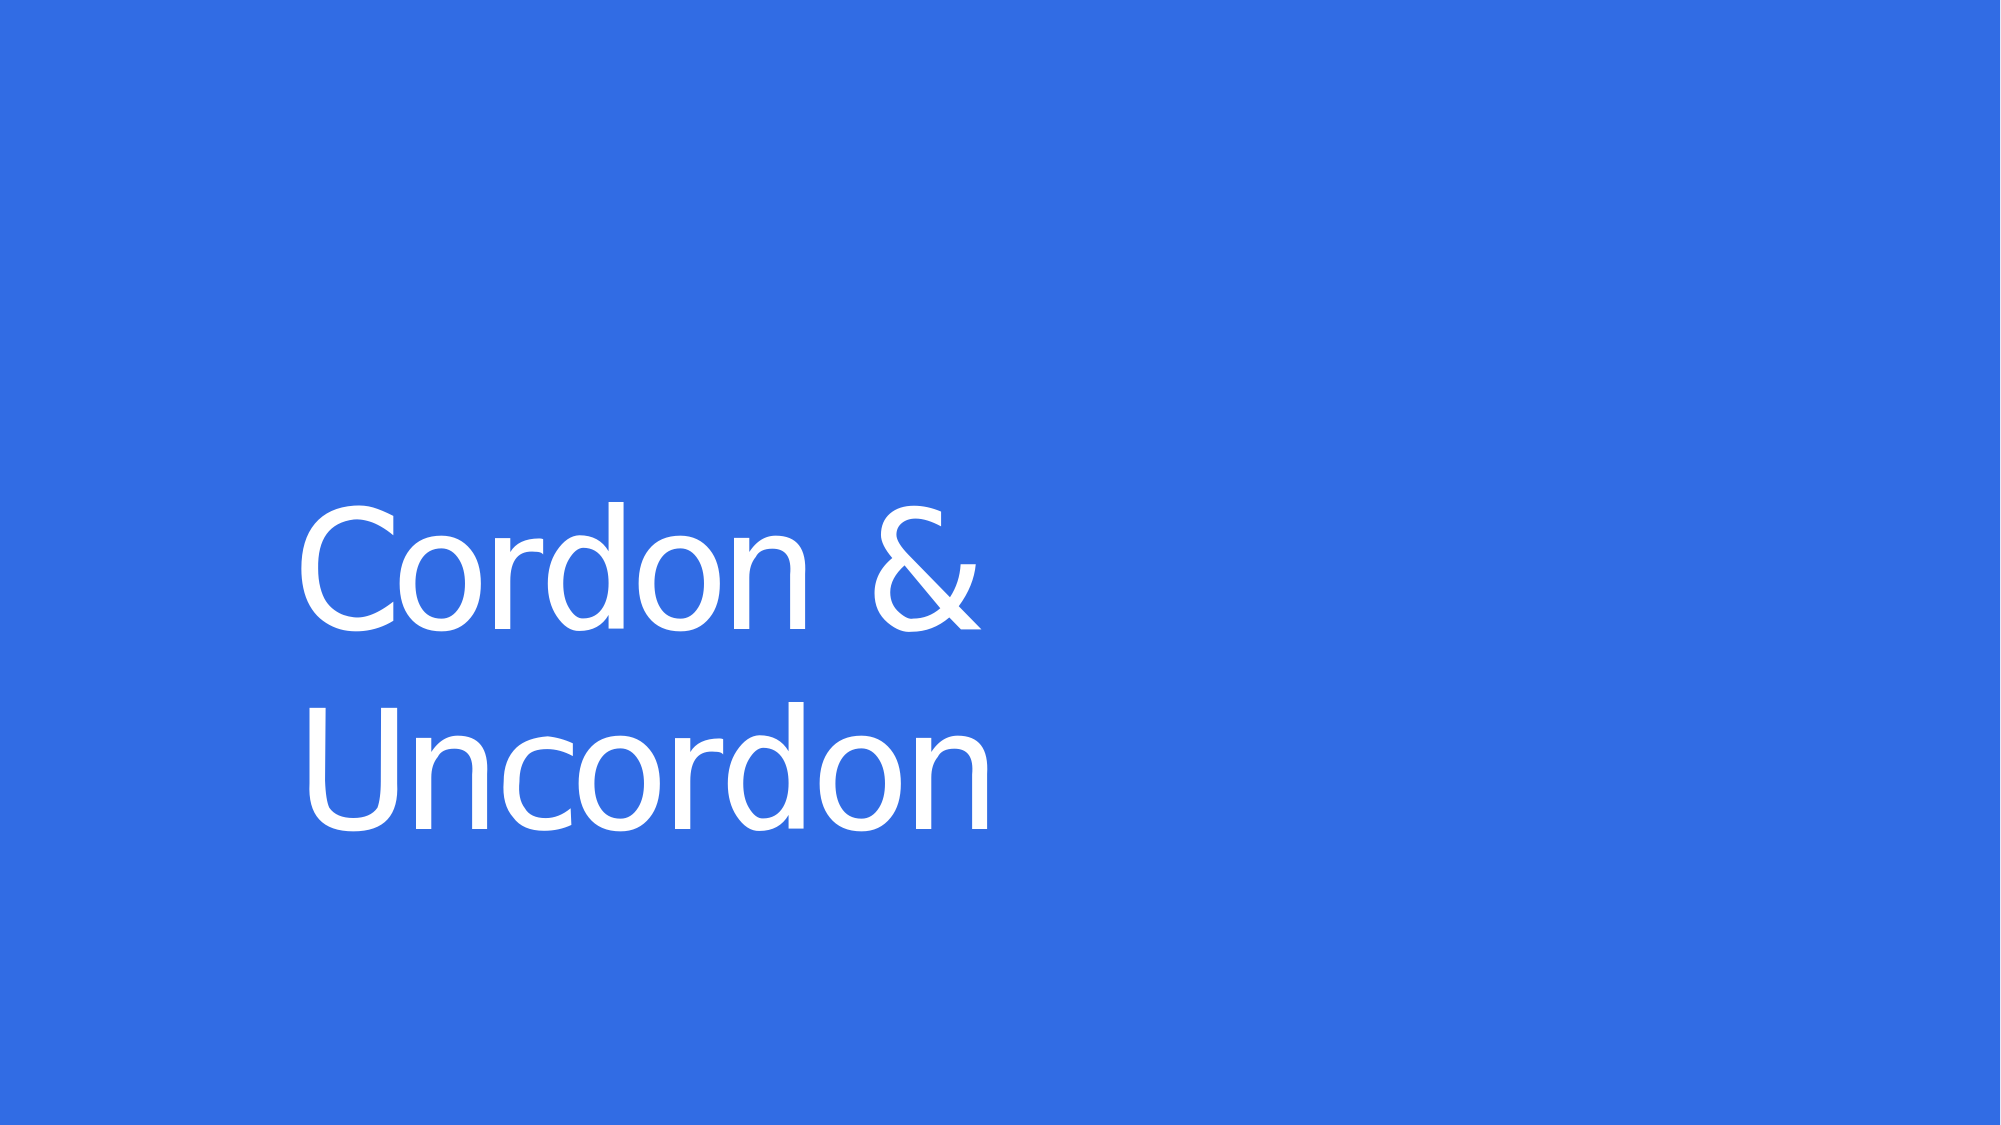

# Cordon & Uncordon
Copyright © Thinknyx Technologies LLP